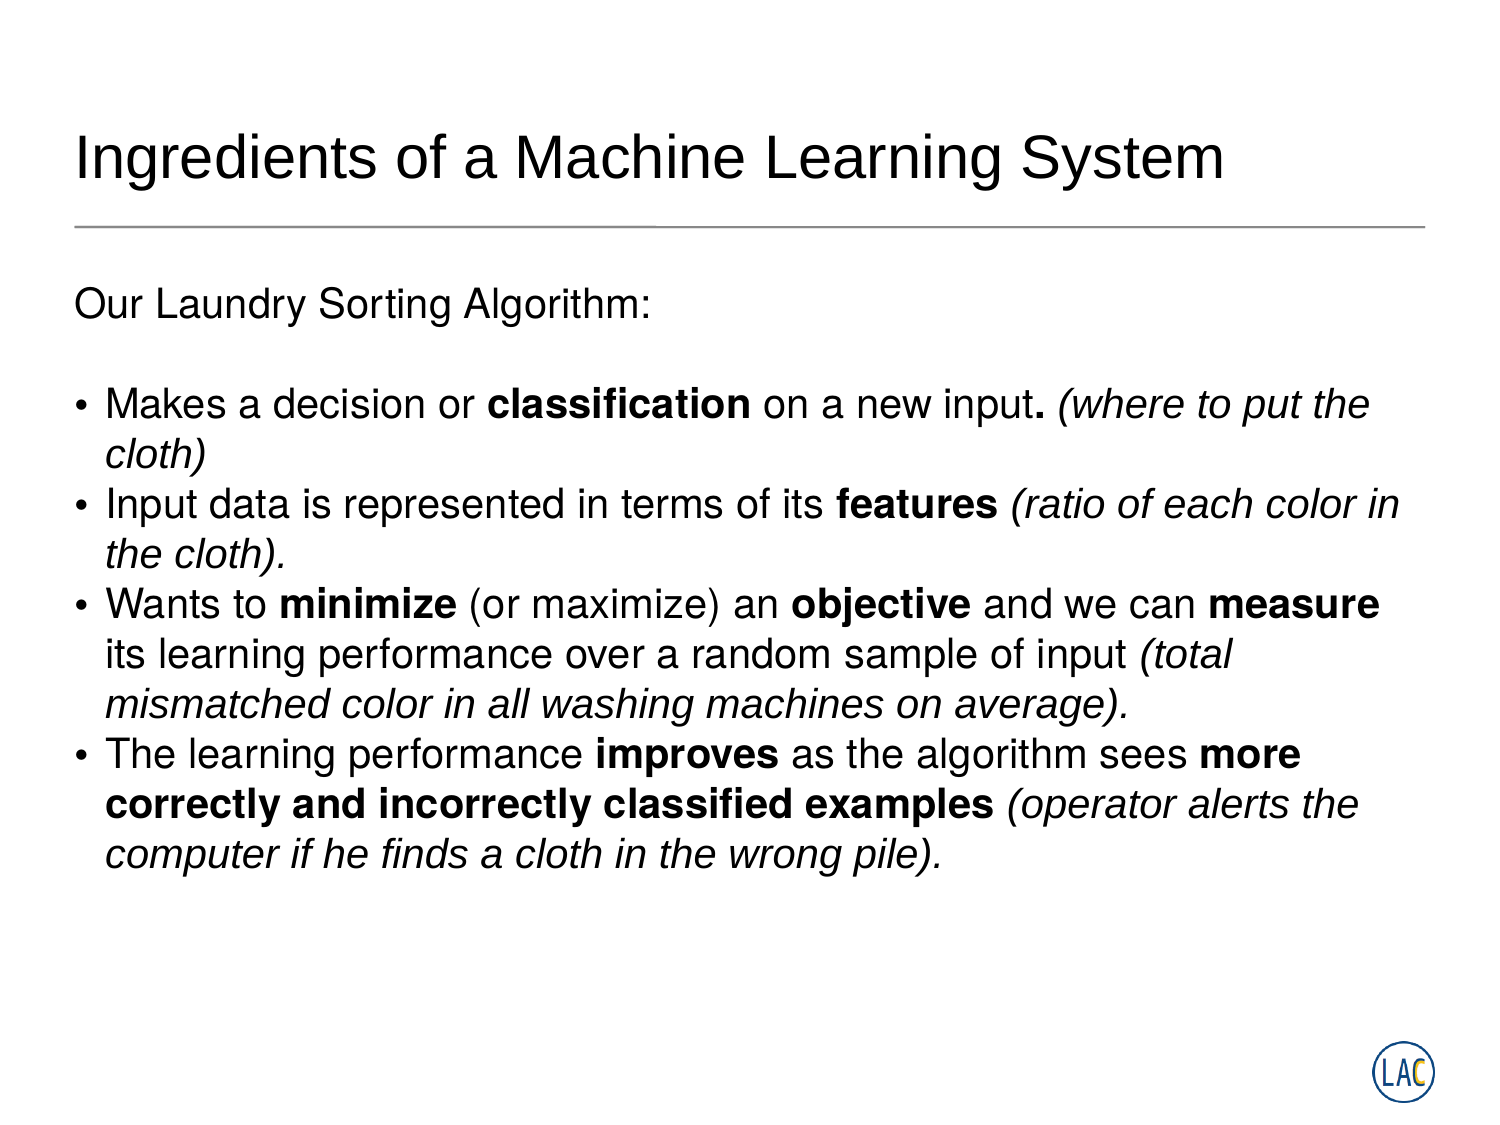

# Ingredients of a Machine Learning System
Our Laundry Sorting Algorithm:

Makes a decision or classification on a new input. (where to put the cloth)
Input data is represented in terms of its features (ratio of each color in the cloth).
Wants to minimize (or maximize) an objective and we can measure its learning performance over a random sample of input (total mismatched color in all washing machines on average).
The learning performance improves as the algorithm sees more correctly and incorrectly classified examples (operator alerts the computer if he finds a cloth in the wrong pile).